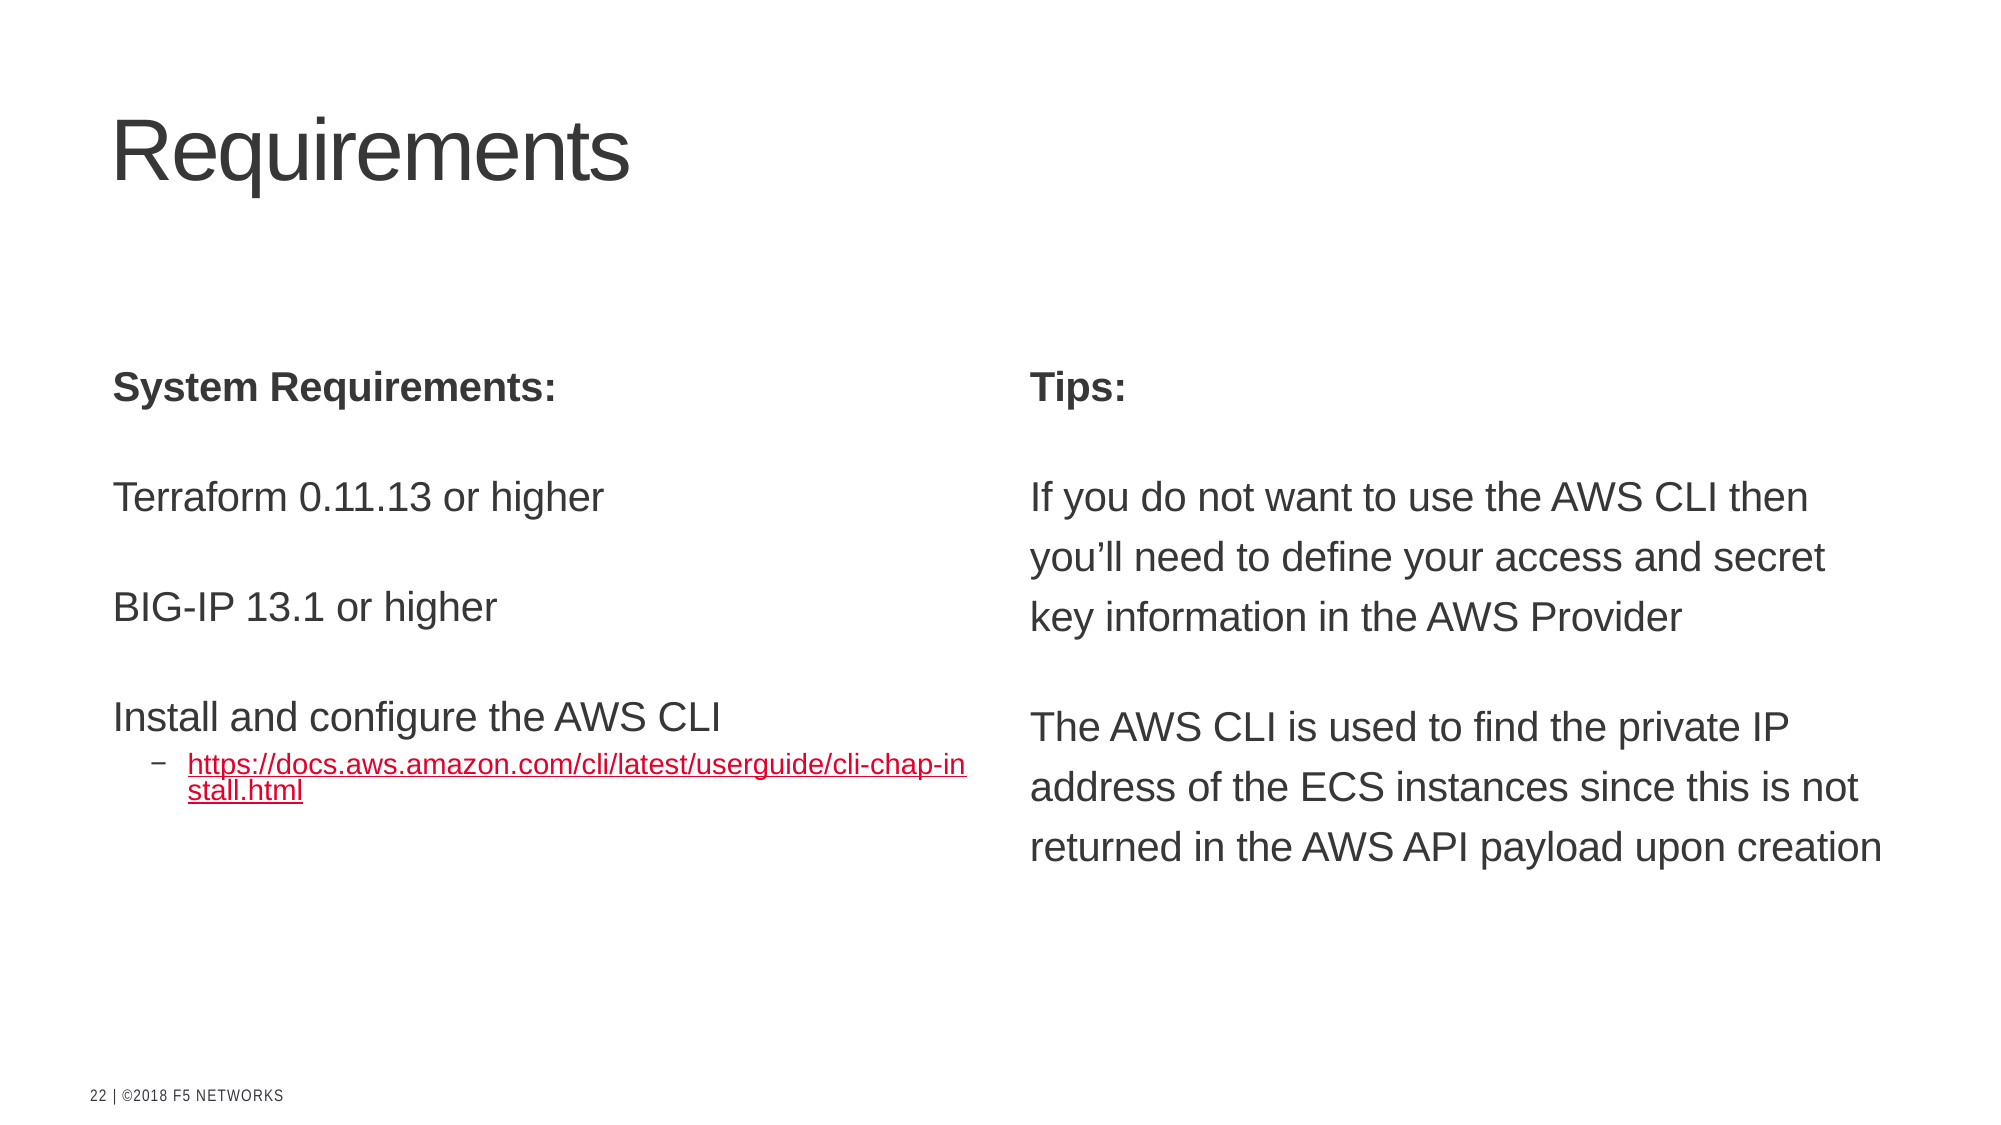

# Requirements

System Requirements:
Terraform 0.11.13 or higher
BIG-IP 13.1 or higher
Install and configure the AWS CLI
https://docs.aws.amazon.com/cli/latest/userguide/cli-chap-install.html

Tips:
If you do not want to use the AWS CLI then you’ll need to define your access and secret key information in the AWS Provider
The AWS CLI is used to find the private IP address of the ECS instances since this is not returned in the AWS API payload upon creation